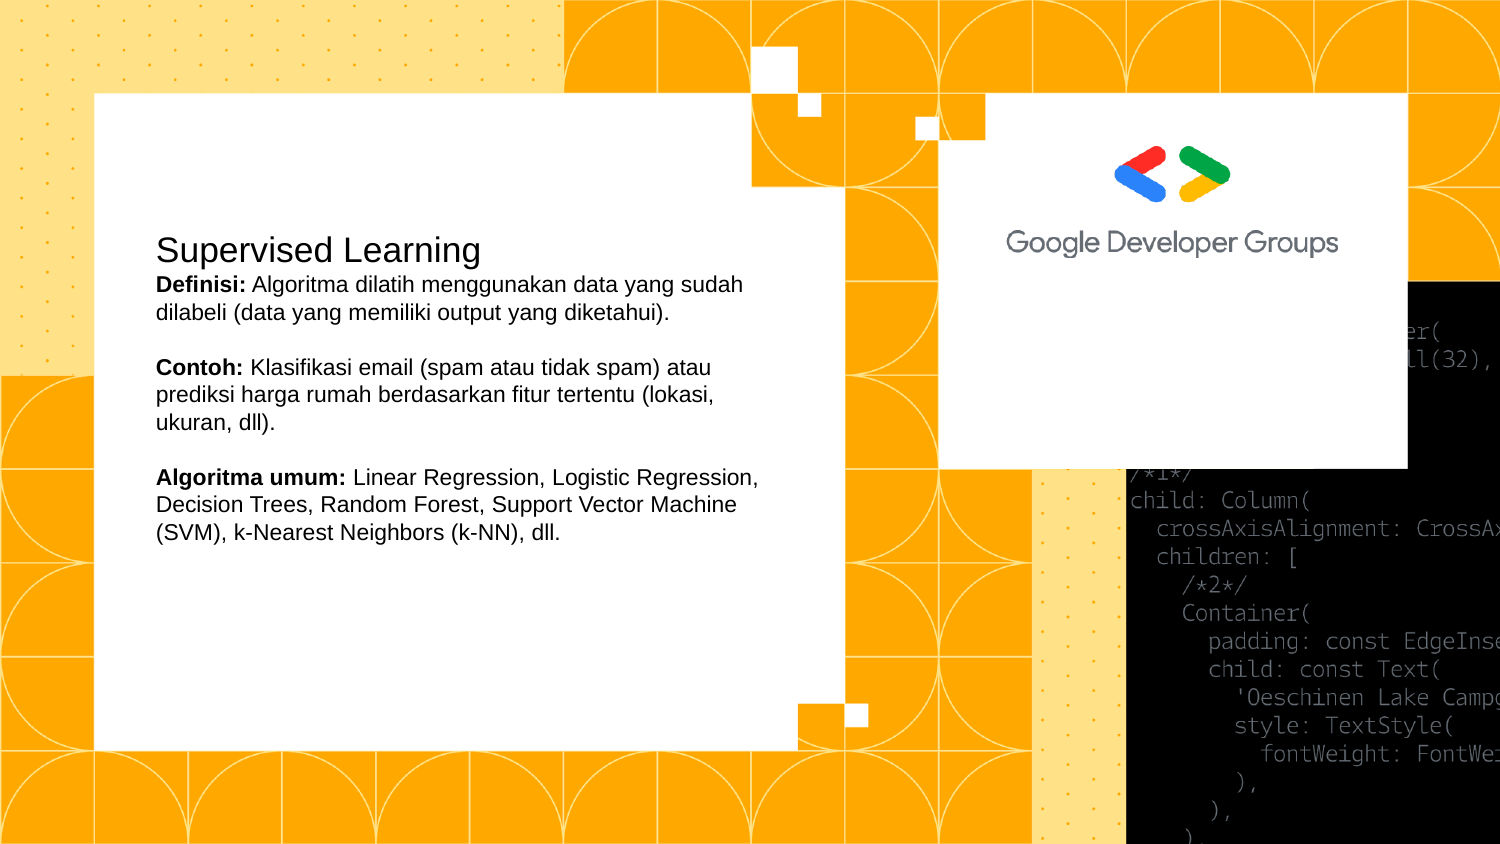

# Supervised Learning
Definisi: Algoritma dilatih menggunakan data yang sudah dilabeli (data yang memiliki output yang diketahui).

Contoh: Klasifikasi email (spam atau tidak spam) atau prediksi harga rumah berdasarkan fitur tertentu (lokasi, ukuran, dll).

Algoritma umum: Linear Regression, Logistic Regression, Decision Trees, Random Forest, Support Vector Machine (SVM), k-Nearest Neighbors (k-NN), dll.